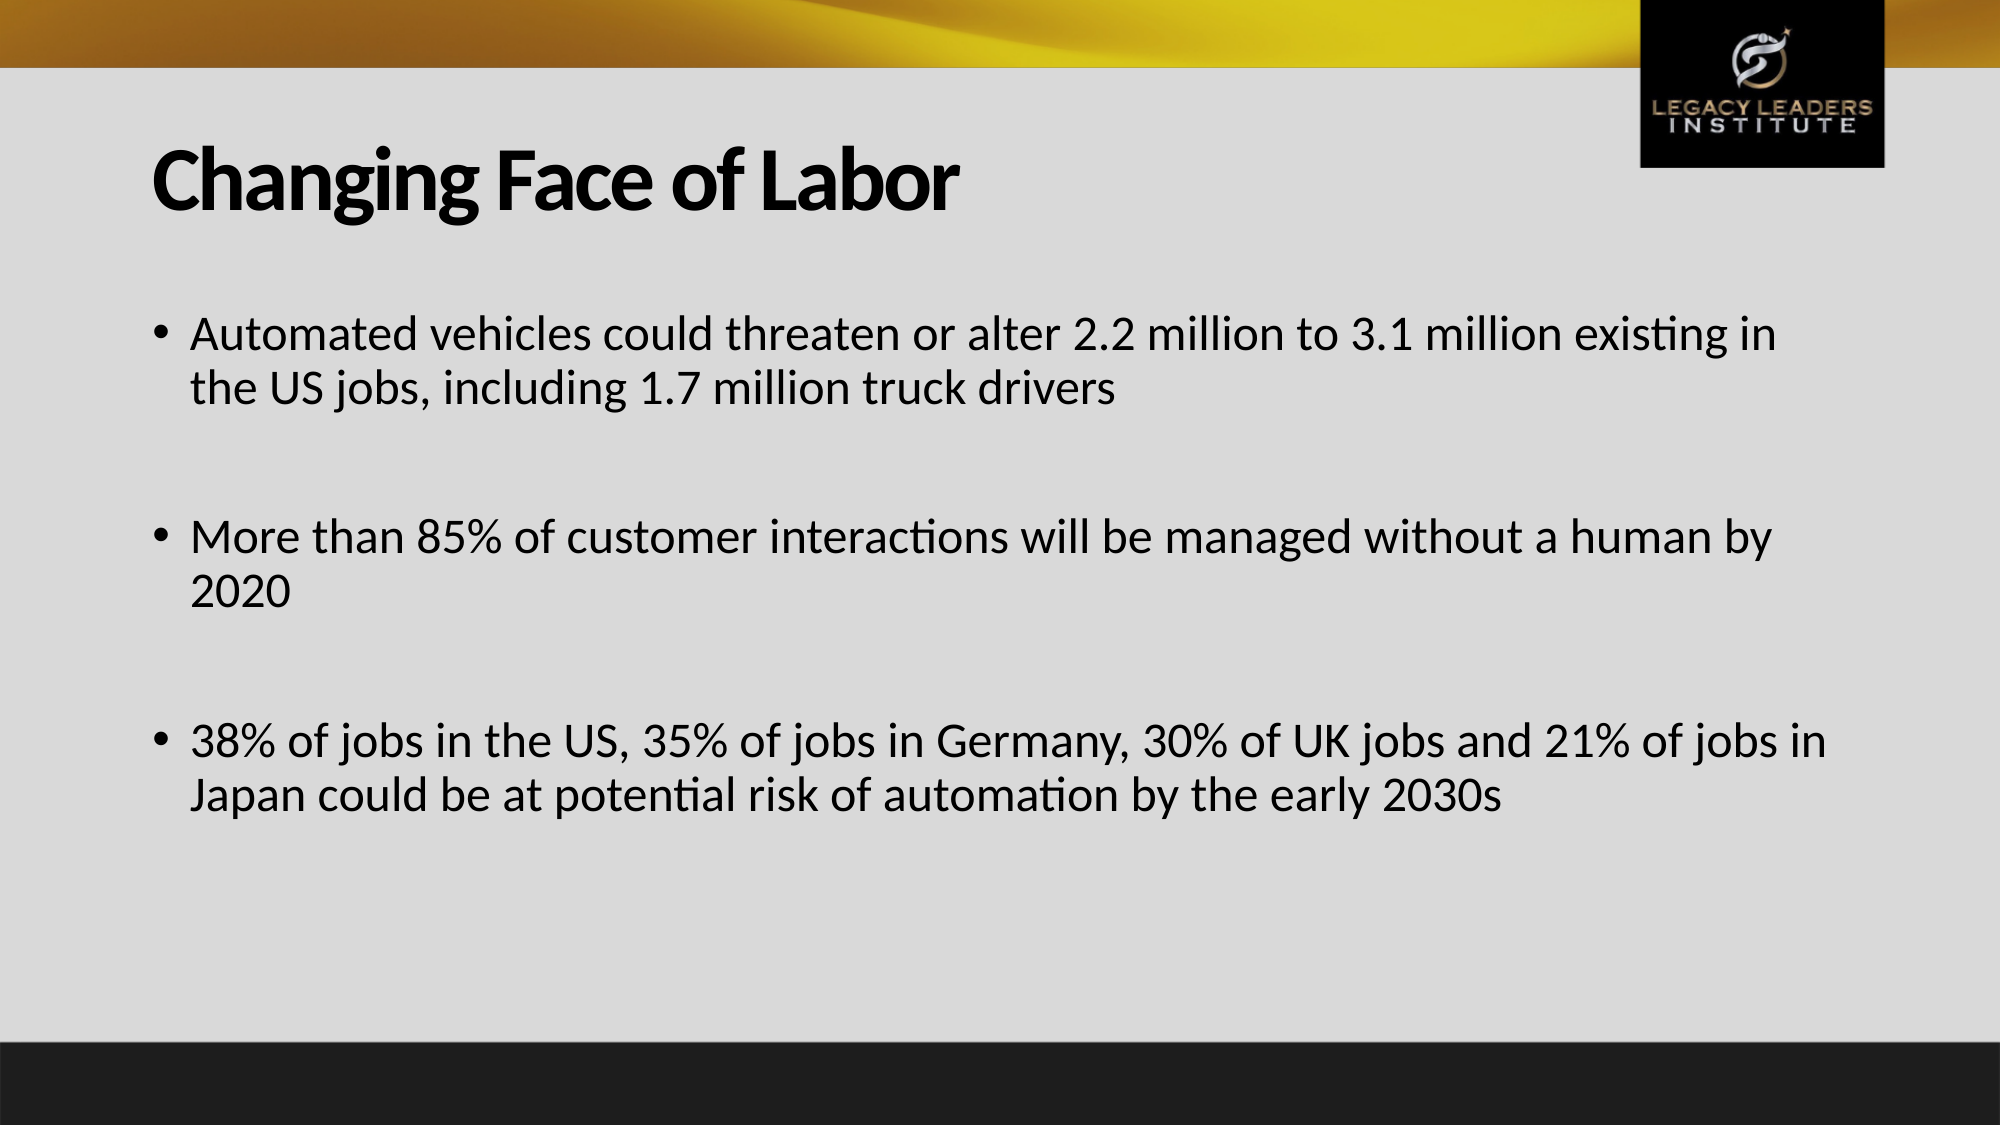

# Changing Face of Labor
Automated vehicles could threaten or alter 2.2 million to 3.1 million existing in the US jobs, including 1.7 million truck drivers

More than 85% of customer interactions will be managed without a human by 2020

38% of jobs in the US, 35% of jobs in Germany, 30% of UK jobs and 21% of jobs in Japan could be at potential risk of automation by the early 2030s